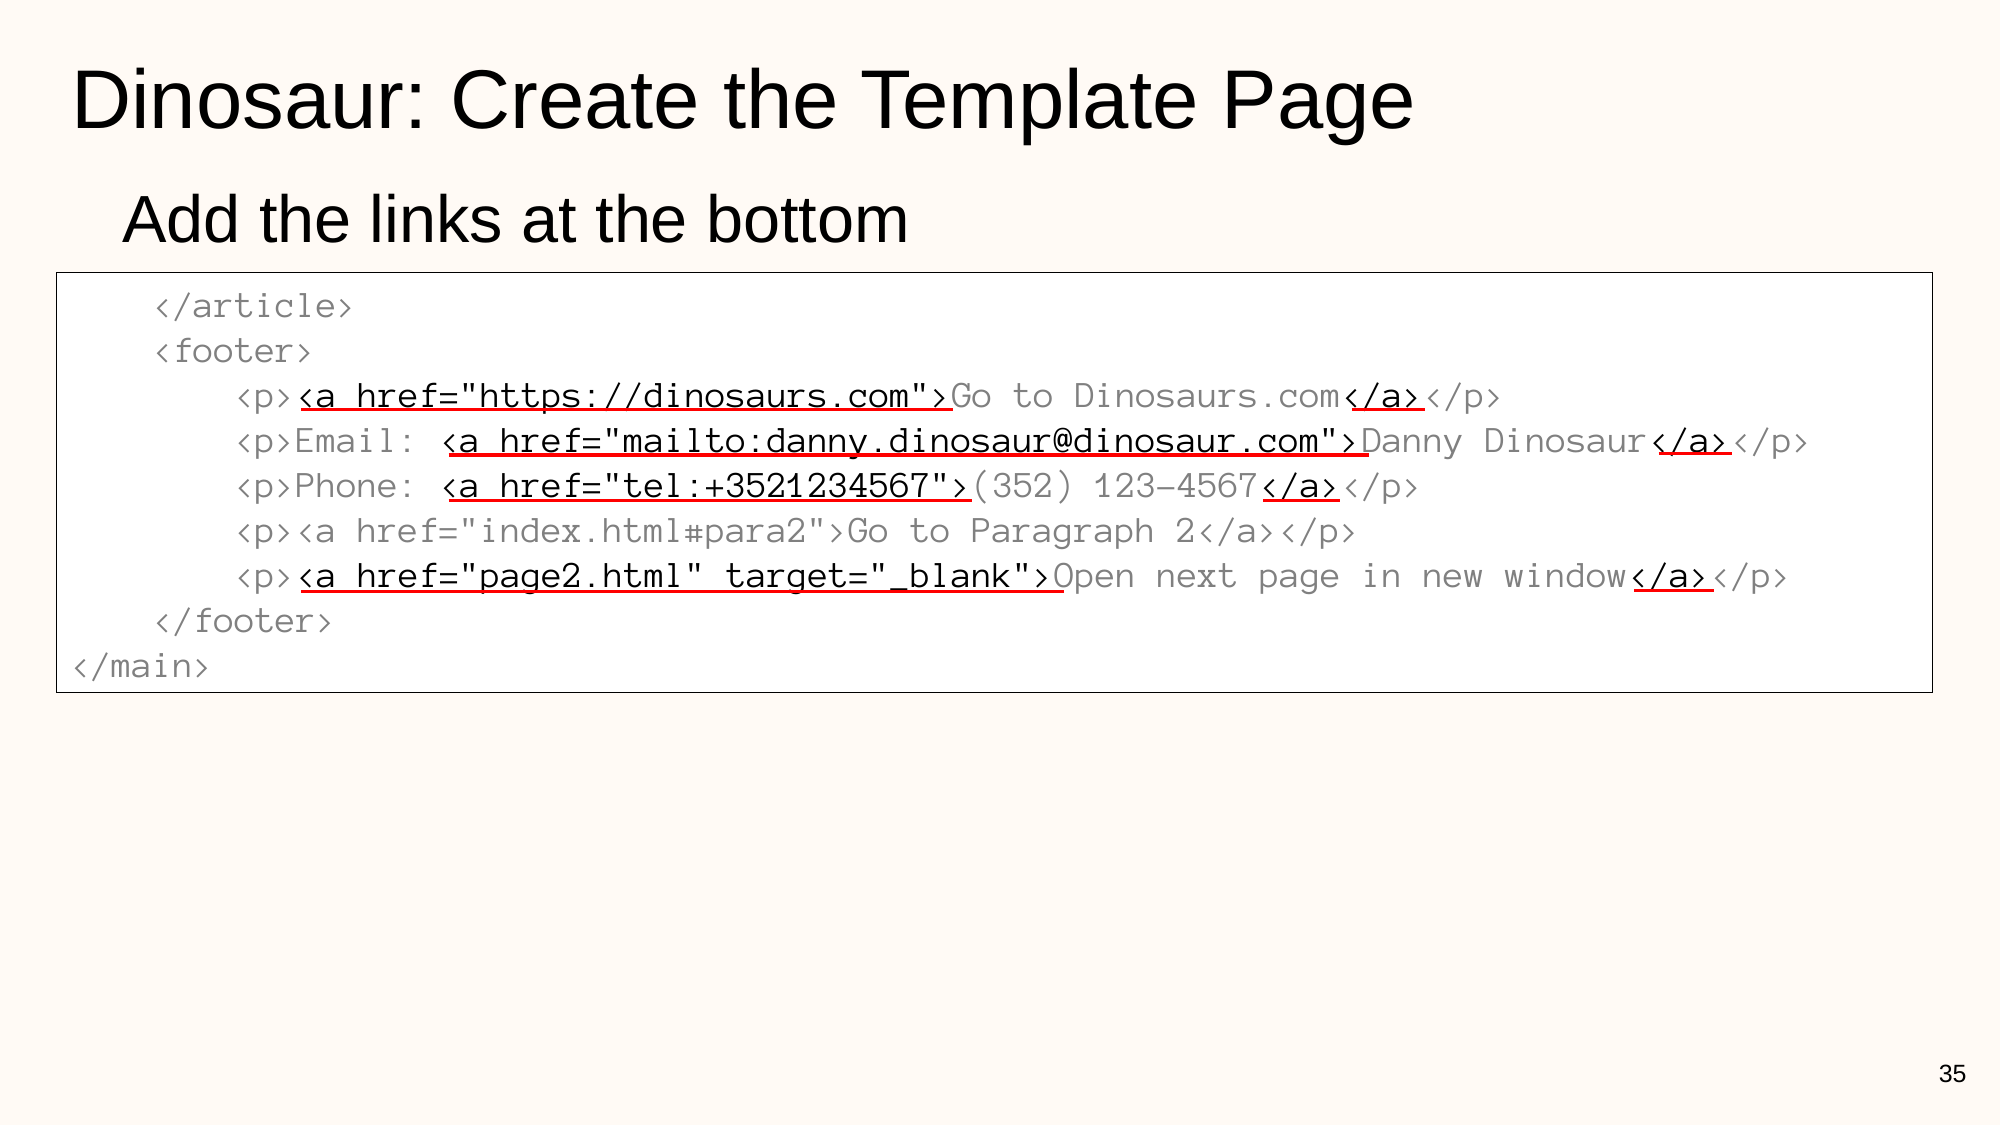

# Dinosaur: Create the Template Page
Add the links at the bottom
    </article>
    <footer>
        <p><a href="https://dinosaurs.com">Go to Dinosaurs.com</a></p>
        <p>Email: <a href="mailto:danny.dinosaur@dinosaur.com">Danny Dinosaur</a></p>
        <p>Phone: <a href="tel:+3521234567">(352) 123-4567</a></p>
        <p><a href="index.html#para2">Go to Paragraph 2</a></p>
        <p><a href="page2.html" target="_blank">Open next page in new window</a></p>
    </footer>
</main>
    </article>
    <footer>
        <p>Dinosaurs.com</p>
        <p>Email Danny Dinosaur</p>
        <p>Phone:</p>
        <p>Go to Paragraph 2</p>
        <p>open next page in new window</p>
    </footer>
</main>
35